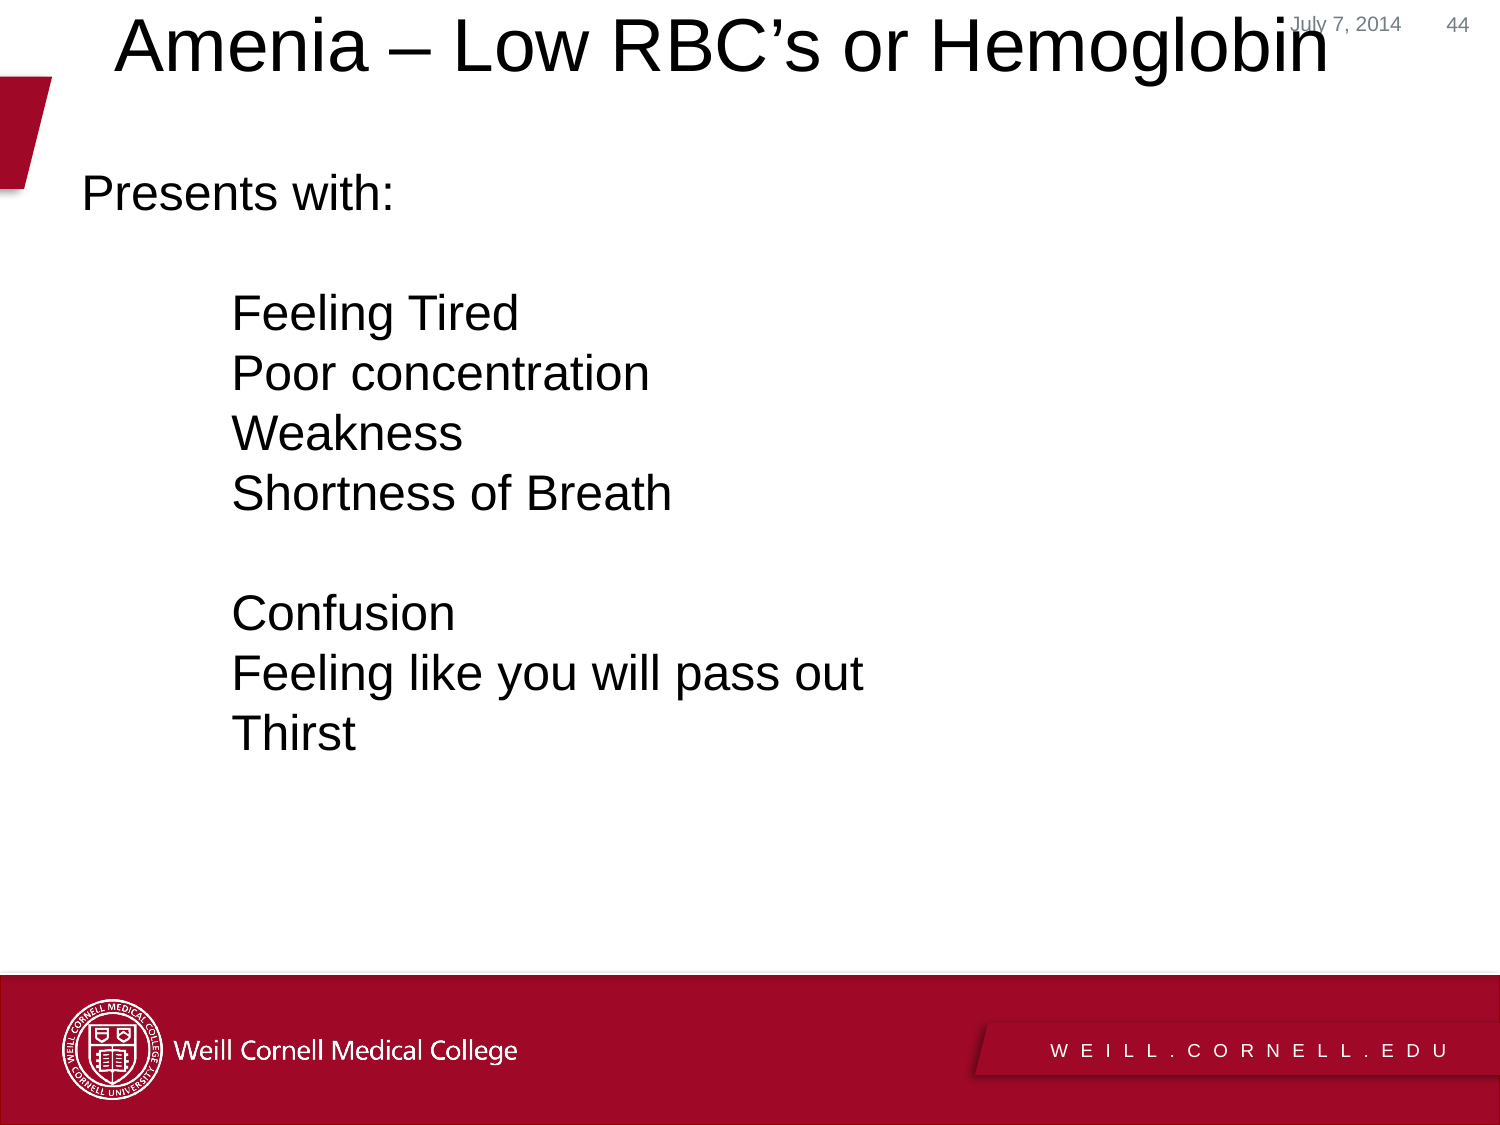

July 7, 2014
44
Amenia – Low RBC’s or Hemoglobin

Presents with:

	Feeling Tired
	Poor concentration
	Weakness
	Shortness of Breath

	Confusion
	Feeling like you will pass out
	Thirst